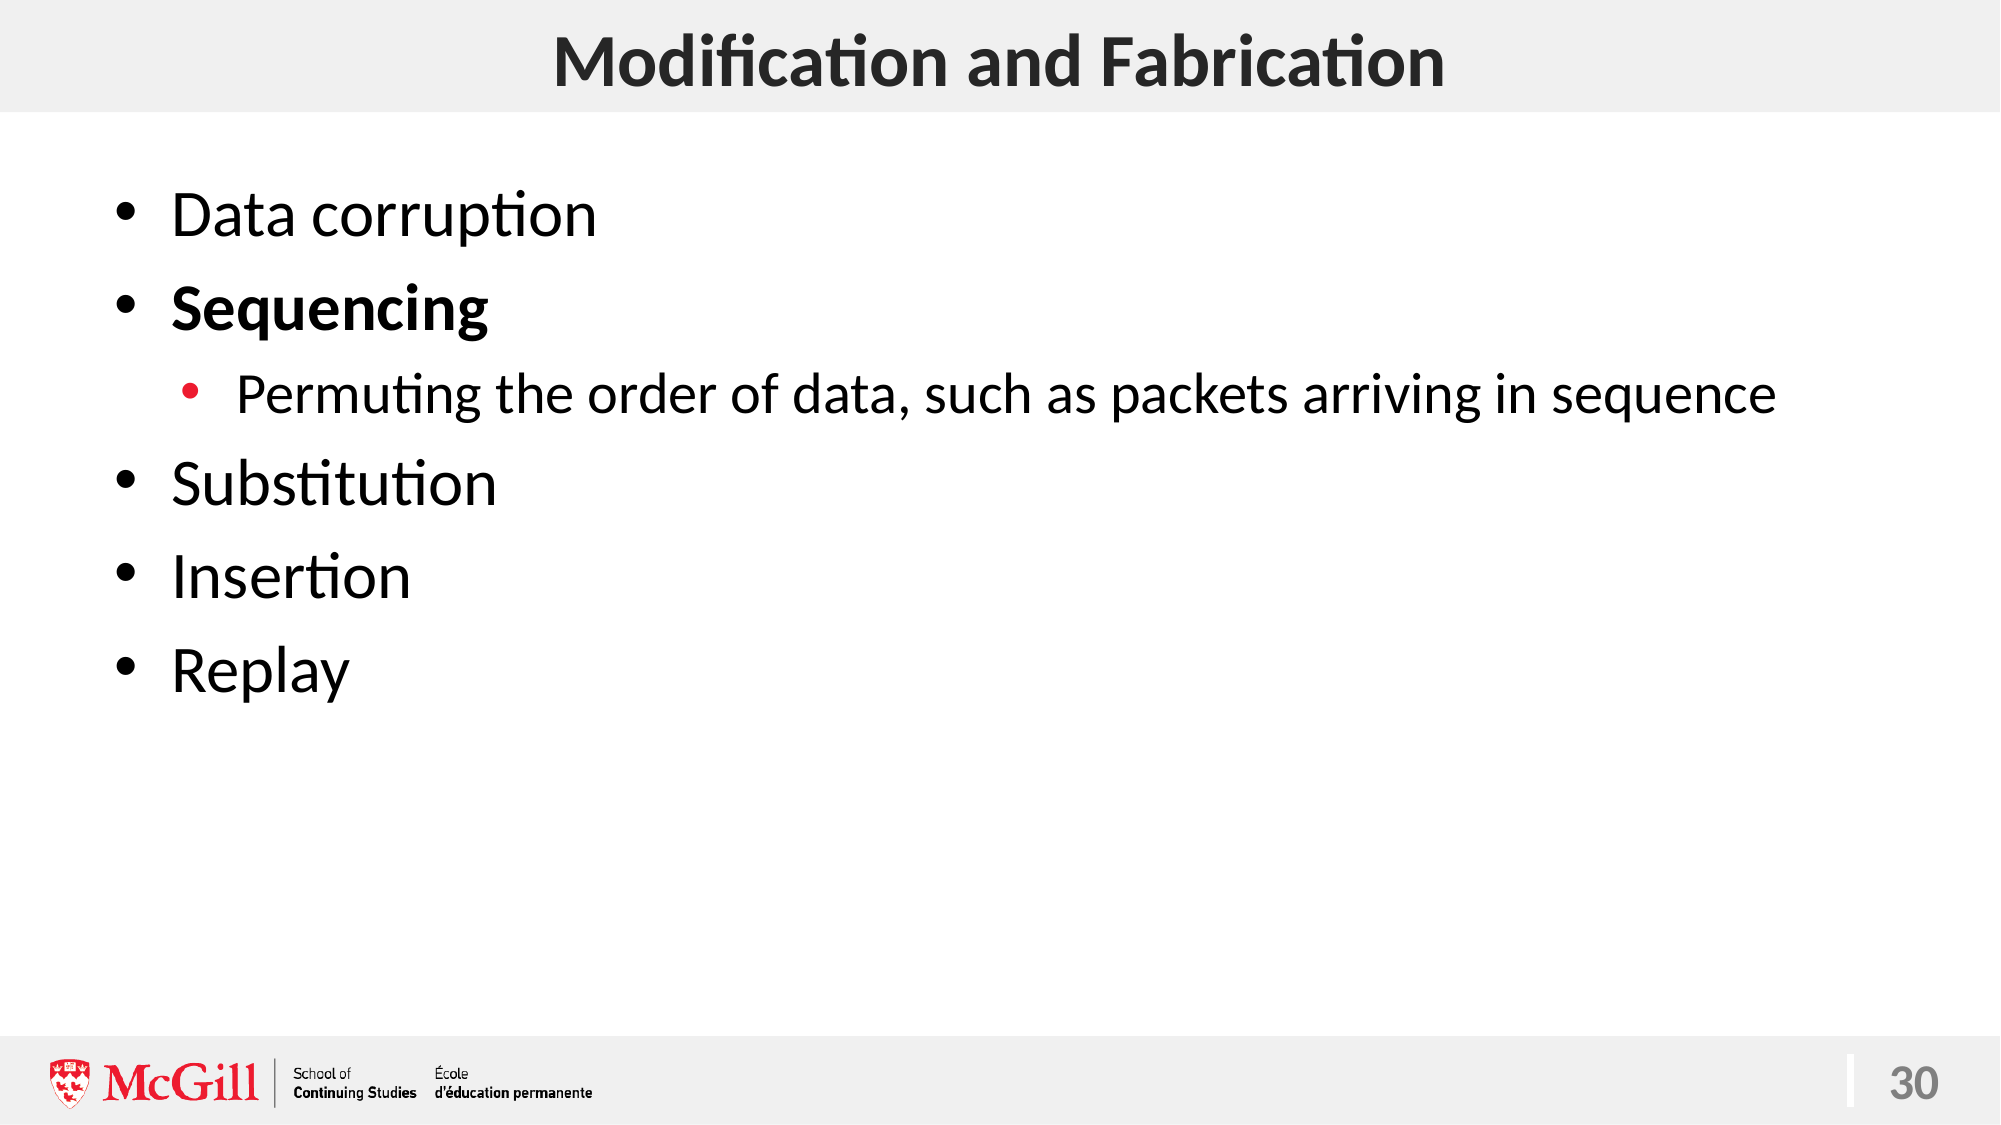

# Modification and Fabrication
30
Data corruption
Sequencing
Permuting the order of data, such as packets arriving in sequence
Substitution
Insertion
Replay